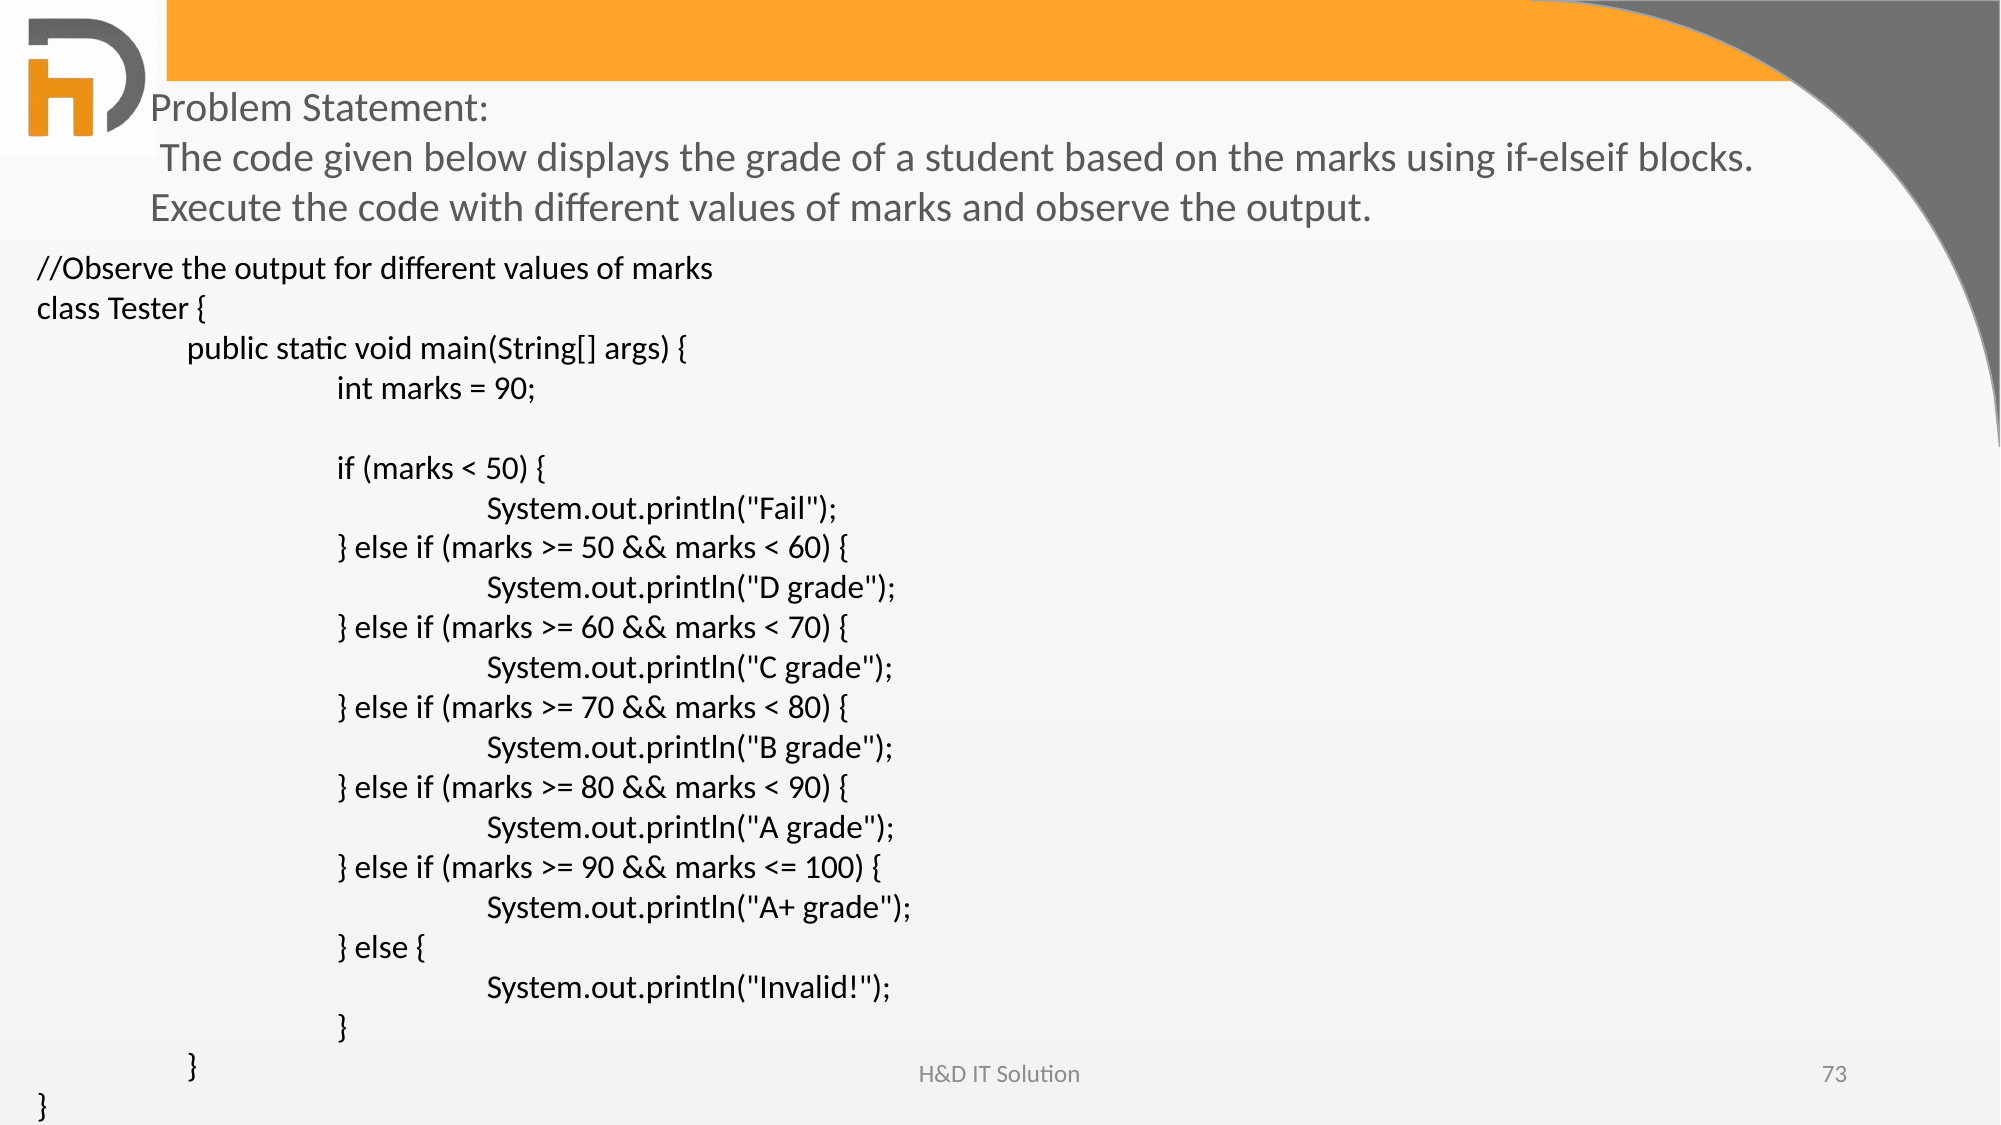

Problem Statement:
 The code given below displays the grade of a student based on the marks using if-elseif blocks.
Execute the code with different values of marks and observe the output.
//Observe the output for different values of marks
class Tester {
	public static void main(String[] args) {
		int marks = 90;

		if (marks < 50) {
			System.out.println("Fail");
		} else if (marks >= 50 && marks < 60) {
			System.out.println("D grade");
		} else if (marks >= 60 && marks < 70) {
			System.out.println("C grade");
		} else if (marks >= 70 && marks < 80) {
			System.out.println("B grade");
		} else if (marks >= 80 && marks < 90) {
			System.out.println("A grade");
		} else if (marks >= 90 && marks <= 100) {
			System.out.println("A+ grade");
		} else {
			System.out.println("Invalid!");
		}
	}
}
H&D IT Solution
73